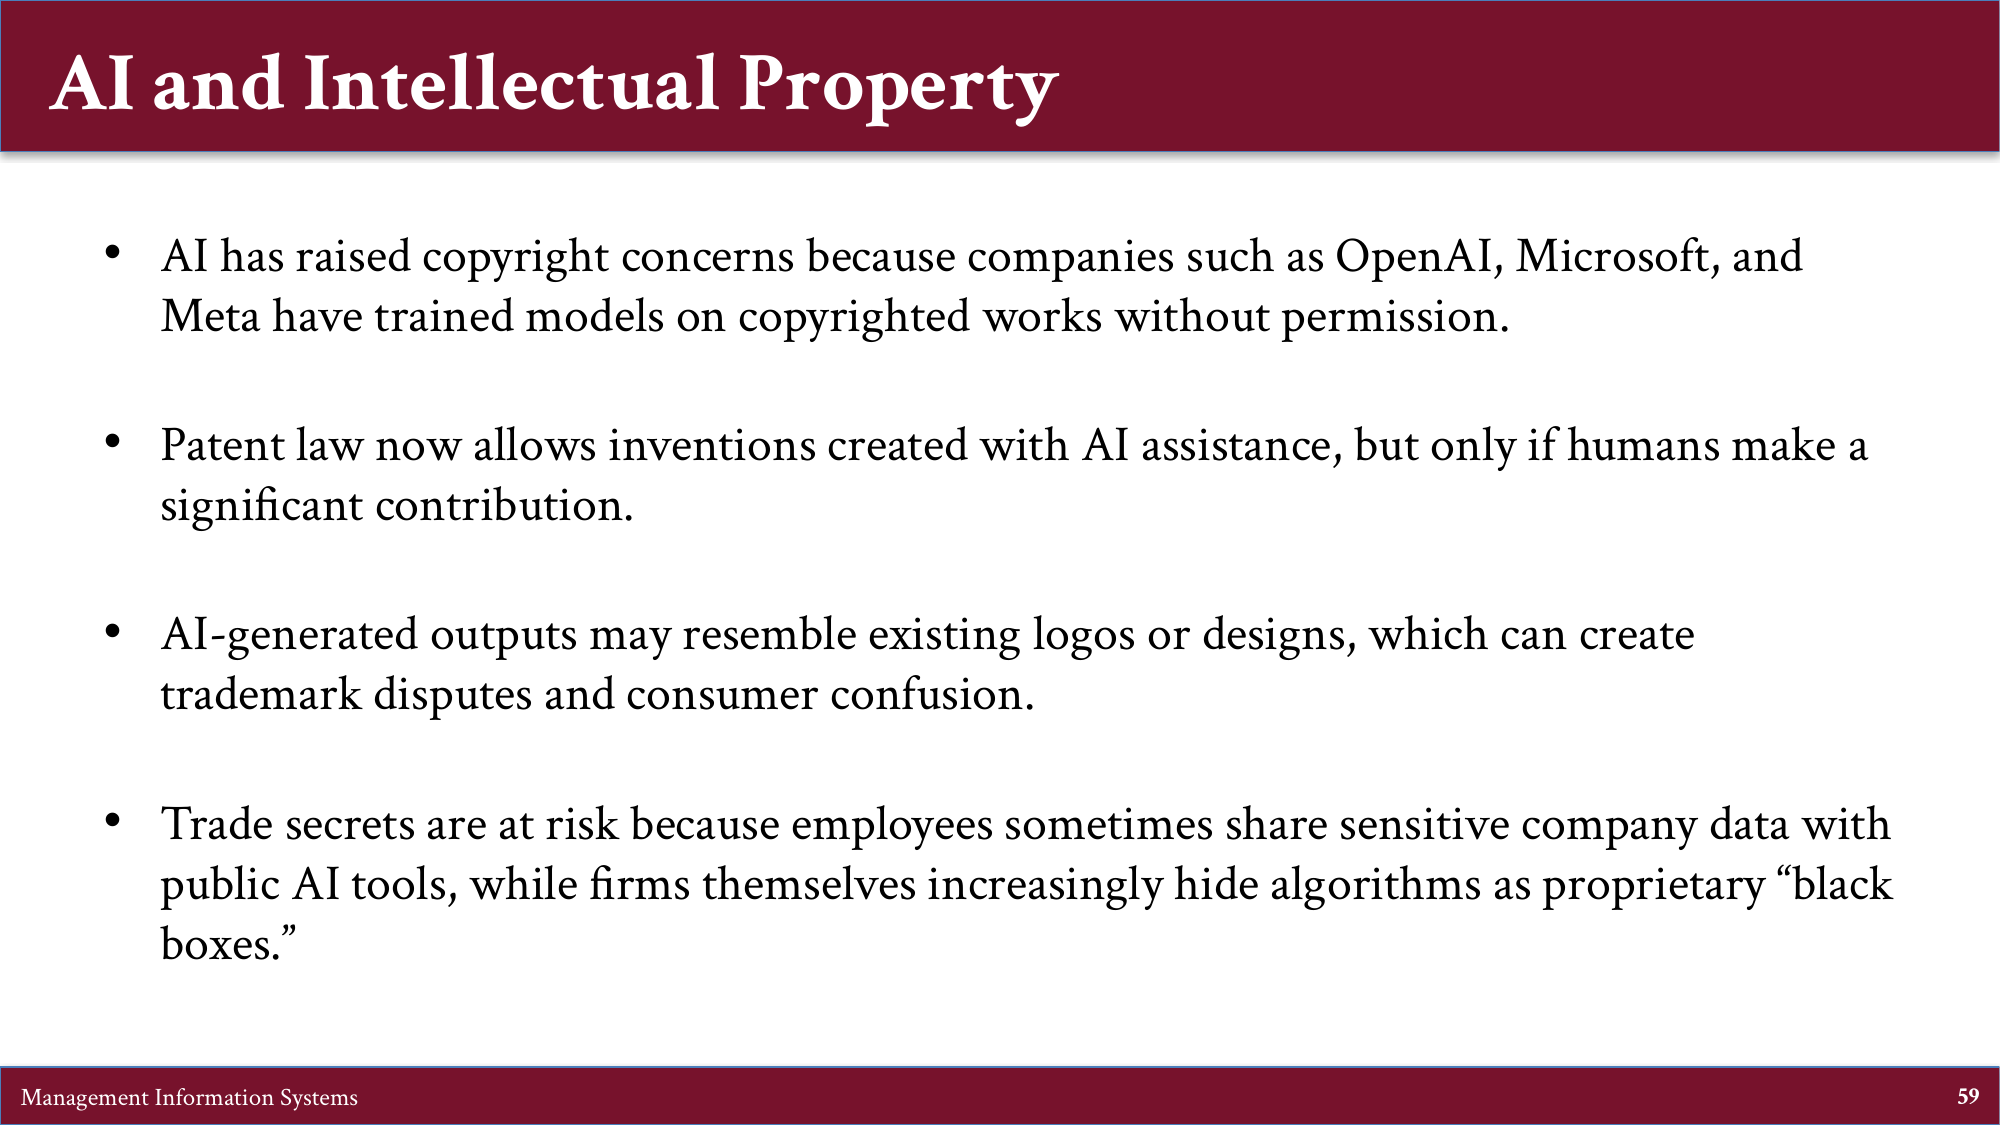

# AI and Intellectual Property
AI has raised copyright concerns because companies such as OpenAI, Microsoft, and Meta have trained models on copyrighted works without permission.

Patent law now allows inventions created with AI assistance, but only if humans make a significant contribution.

AI-generated outputs may resemble existing logos or designs, which can create trademark disputes and consumer confusion.

Trade secrets are at risk because employees sometimes share sensitive company data with public AI tools, while firms themselves increasingly hide algorithms as proprietary “black boxes.”

 Management Information Systems
59